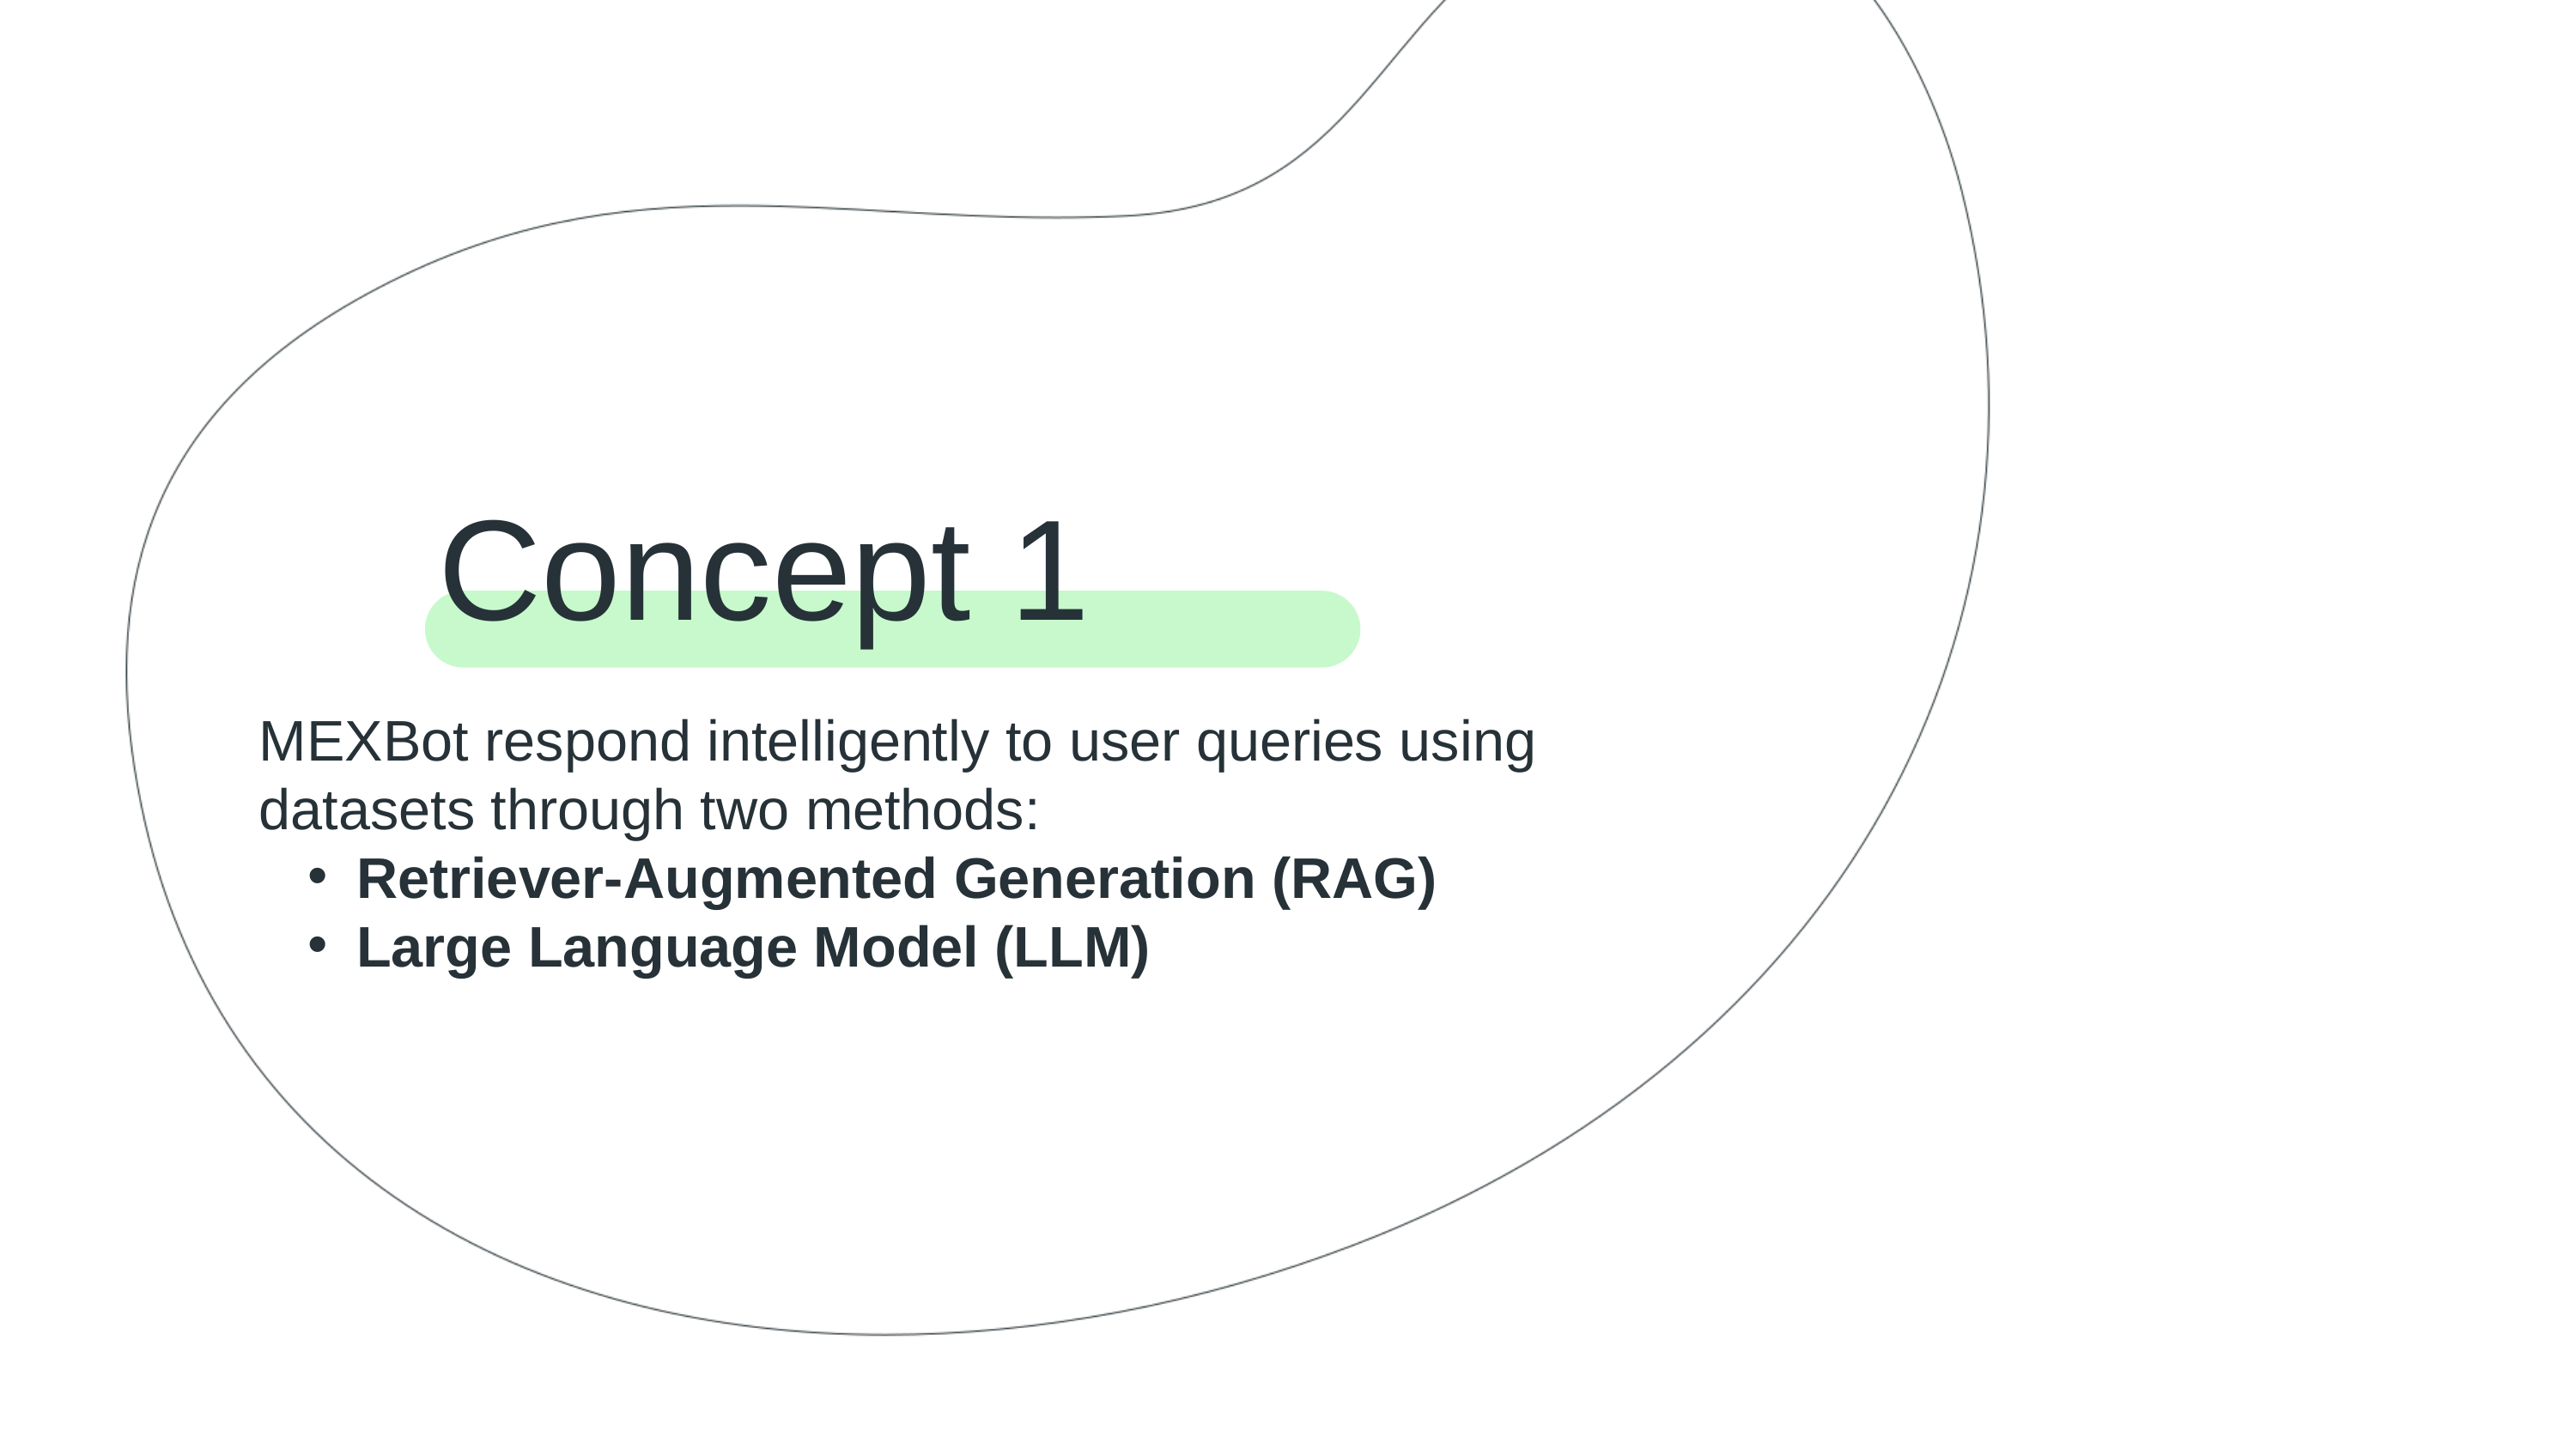

Concept 1

MEXBot respond intelligently to user queries using datasets through two methods:
Retriever-Augmented Generation (RAG)
Large Language Model (LLM)